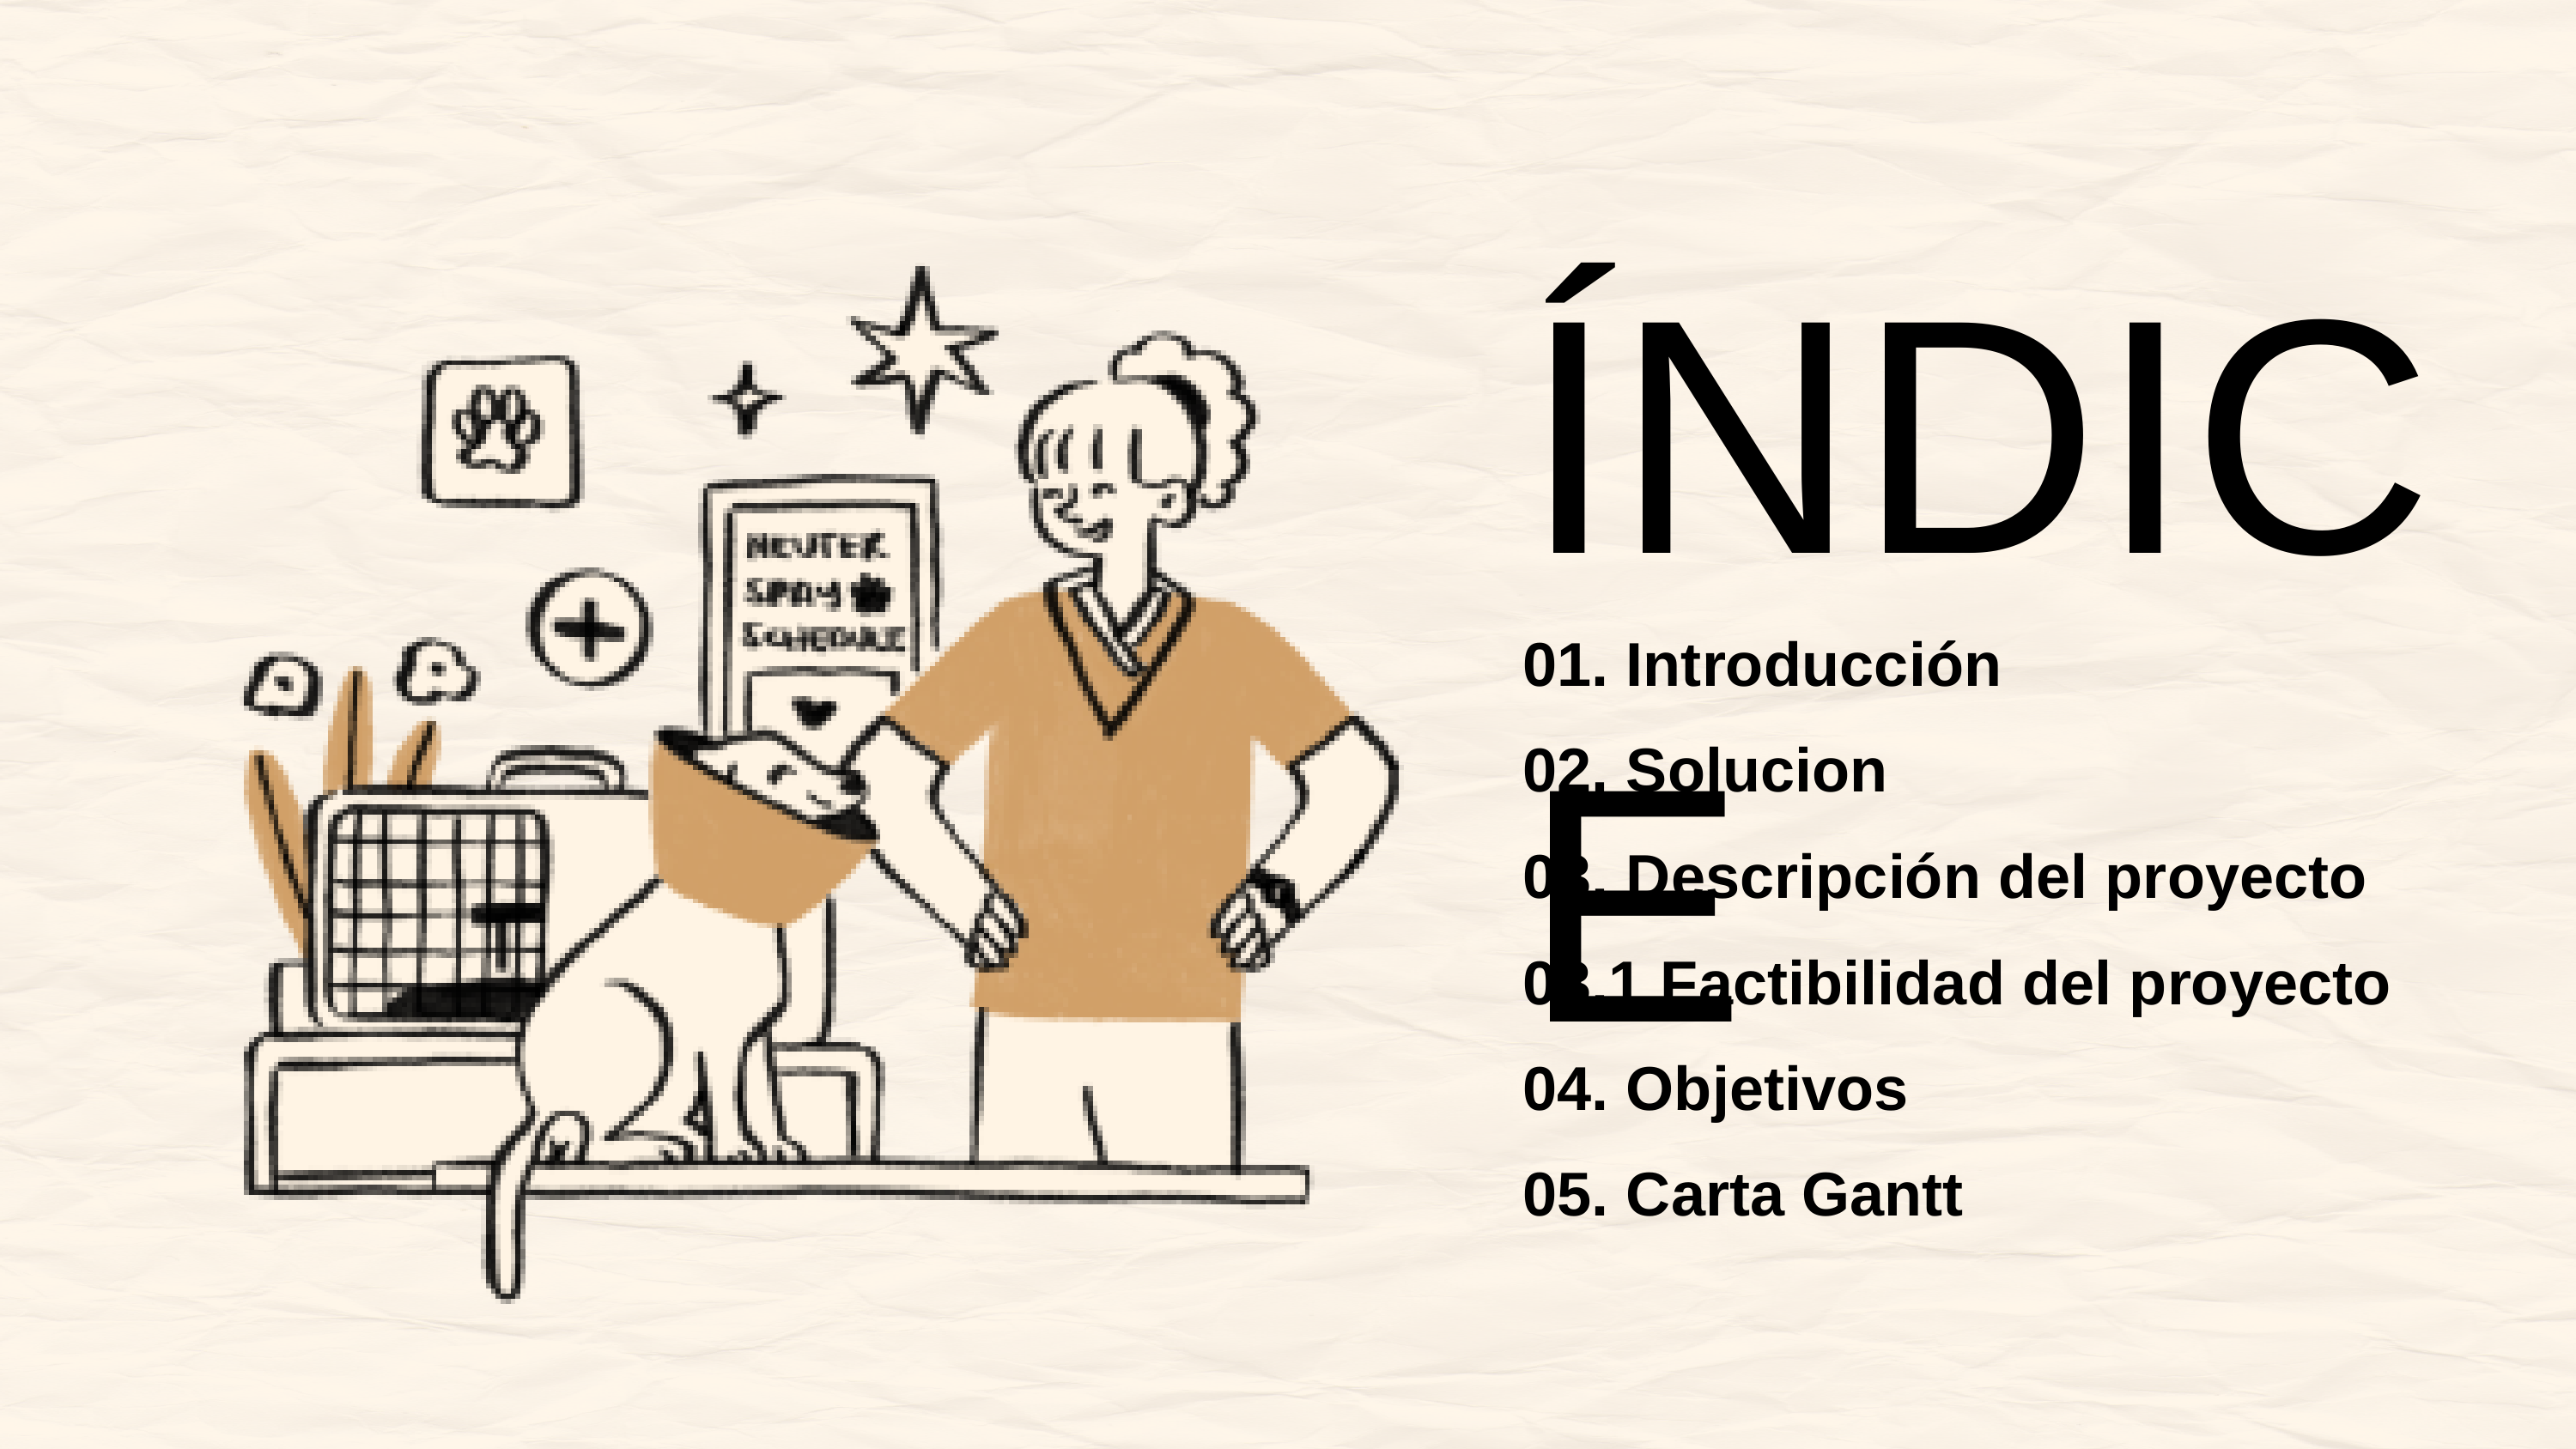

ÍNDICE

01. Introducción
02. Solucion
03. Descripción del proyecto
03.1 Factibilidad del proyecto
04. Objetivos
05. Carta Gantt